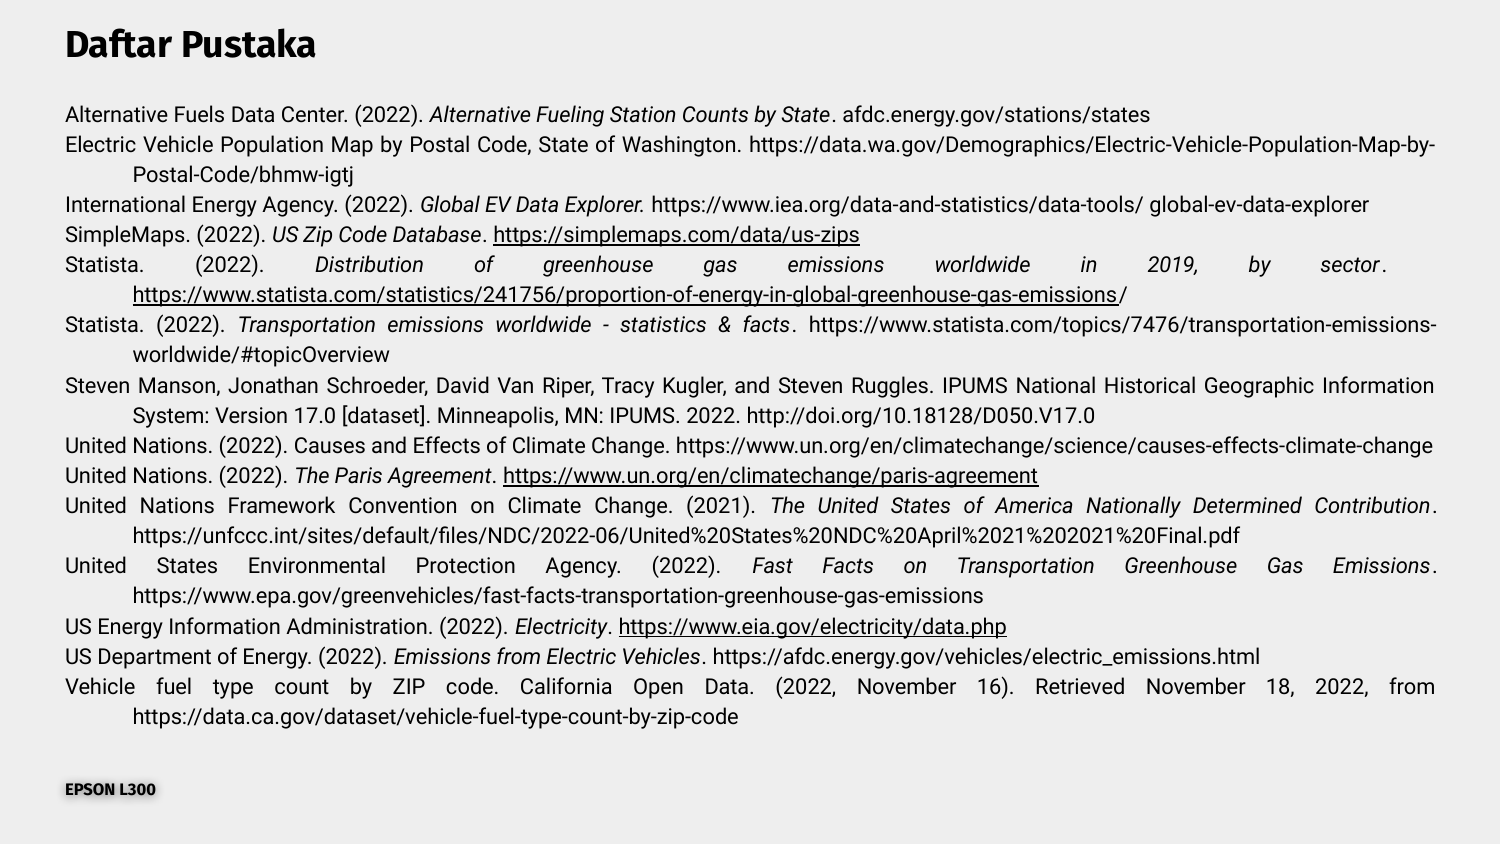

Daftar Pustaka
Alternative Fuels Data Center. (2022). Alternative Fueling Station Counts by State. afdc.energy.gov/stations/states
Electric Vehicle Population Map by Postal Code, State of Washington. https://data.wa.gov/Demographics/Electric-Vehicle-Population-Map-by-Postal-Code/bhmw-igtj
International Energy Agency. (2022). Global EV Data Explorer. https://www.iea.org/data-and-statistics/data-tools/ global-ev-data-explorer
SimpleMaps. (2022). US Zip Code Database. https://simplemaps.com/data/us-zips
Statista. (2022). Distribution of greenhouse gas emissions worldwide in 2019, by sector.  https://www.statista.com/statistics/241756/proportion-of-energy-in-global-greenhouse-gas-emissions/
Statista. (2022). Transportation emissions worldwide - statistics & facts. https://www.statista.com/topics/7476/transportation-emissions-worldwide/#topicOverview
Steven Manson, Jonathan Schroeder, David Van Riper, Tracy Kugler, and Steven Ruggles. IPUMS National Historical Geographic Information System: Version 17.0 [dataset]. Minneapolis, MN: IPUMS. 2022. http://doi.org/10.18128/D050.V17.0
United Nations. (2022). Causes and Effects of Climate Change. https://www.un.org/en/climatechange/science/causes-effects-climate-change
United Nations. (2022). The Paris Agreement. https://www.un.org/en/climatechange/paris-agreement
United Nations Framework Convention on Climate Change. (2021). The United States of America Nationally Determined Contribution. https://unfccc.int/sites/default/files/NDC/2022-06/United%20States%20NDC%20April%2021%202021%20Final.pdf
United States Environmental Protection Agency. (2022). Fast Facts on Transportation Greenhouse Gas Emissions. https://www.epa.gov/greenvehicles/fast-facts-transportation-greenhouse-gas-emissions
US Energy Information Administration. (2022). Electricity. https://www.eia.gov/electricity/data.php
US Department of Energy. (2022). Emissions from Electric Vehicles. https://afdc.energy.gov/vehicles/electric_emissions.html
Vehicle fuel type count by ZIP code. California Open Data. (2022, November 16). Retrieved November 18, 2022, from https://data.ca.gov/dataset/vehicle-fuel-type-count-by-zip-code